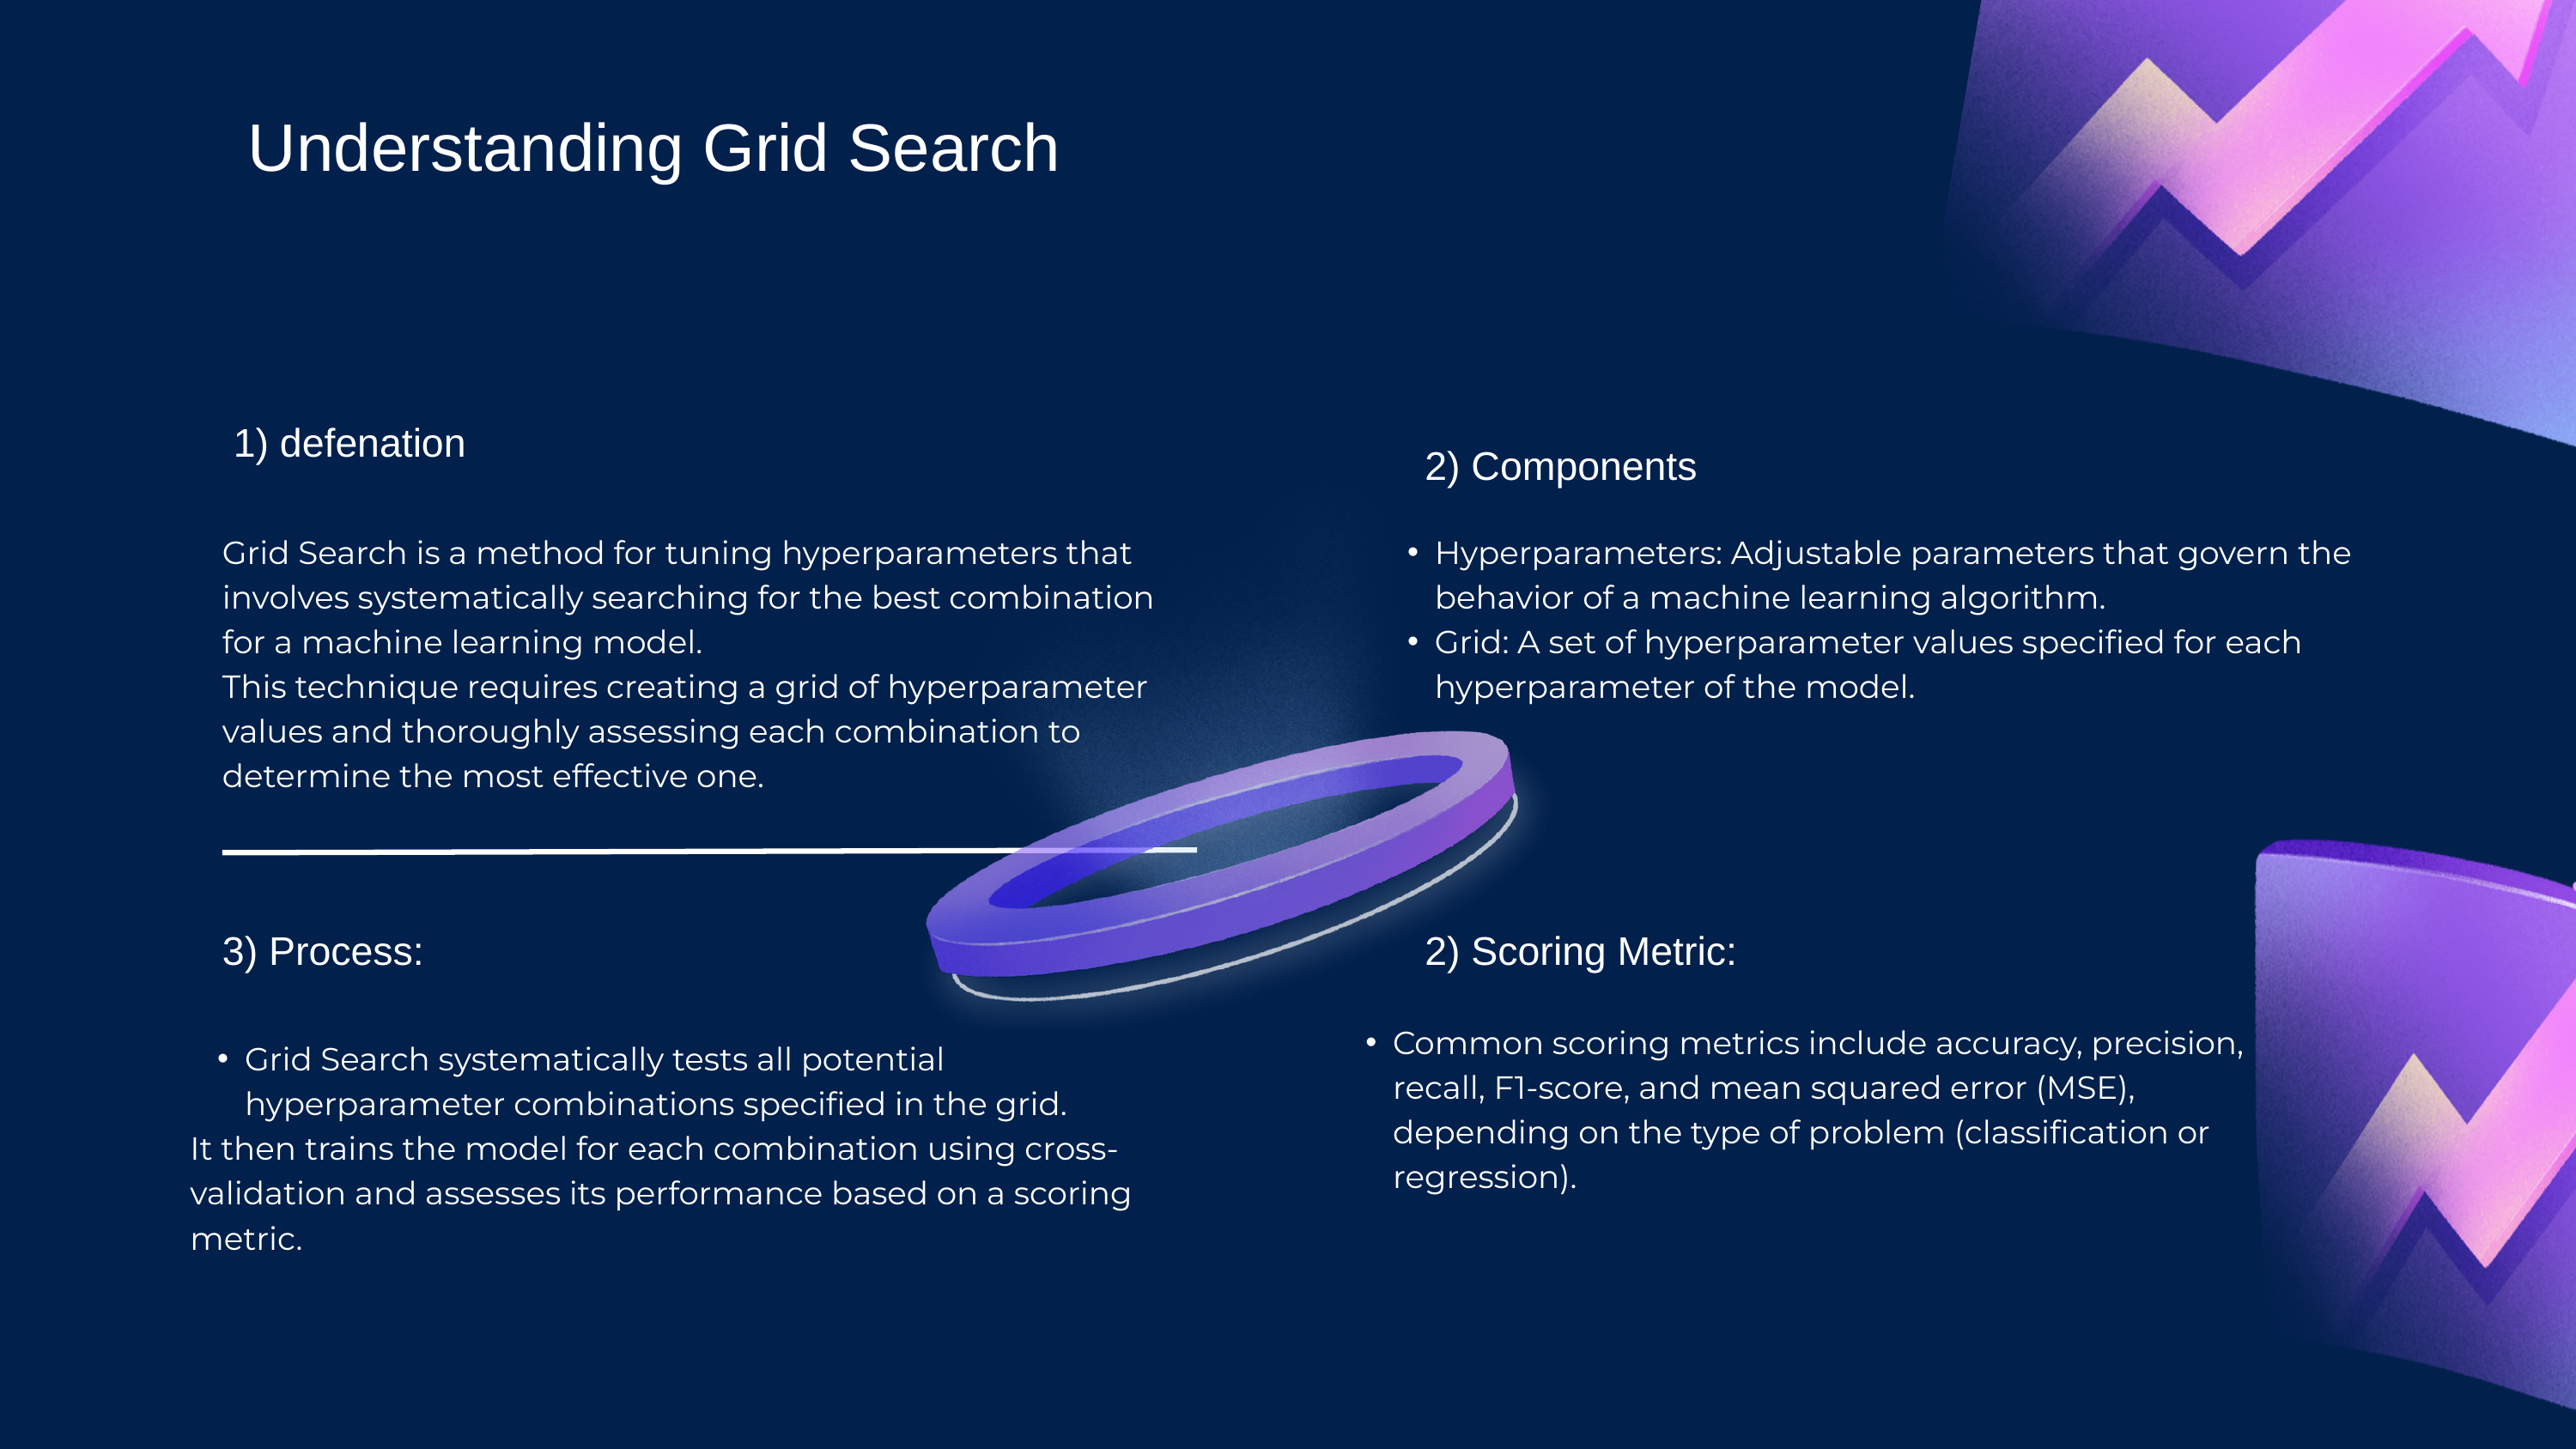

Understanding Grid Search
 1) defenation
 2) Components

Grid Search is a method for tuning hyperparameters that involves systematically searching for the best combination for a machine learning model.
This technique requires creating a grid of hyperparameter values and thoroughly assessing each combination to determine the most effective one.
Hyperparameters: Adjustable parameters that govern the behavior of a machine learning algorithm.
Grid: A set of hyperparameter values specified for each hyperparameter of the model.

3) Process:
 2) Scoring Metric:

Common scoring metrics include accuracy, precision, recall, F1-score, and mean squared error (MSE), depending on the type of problem (classification or regression).

Grid Search systematically tests all potential hyperparameter combinations specified in the grid.
It then trains the model for each combination using cross-validation and assesses its performance based on a scoring metric.